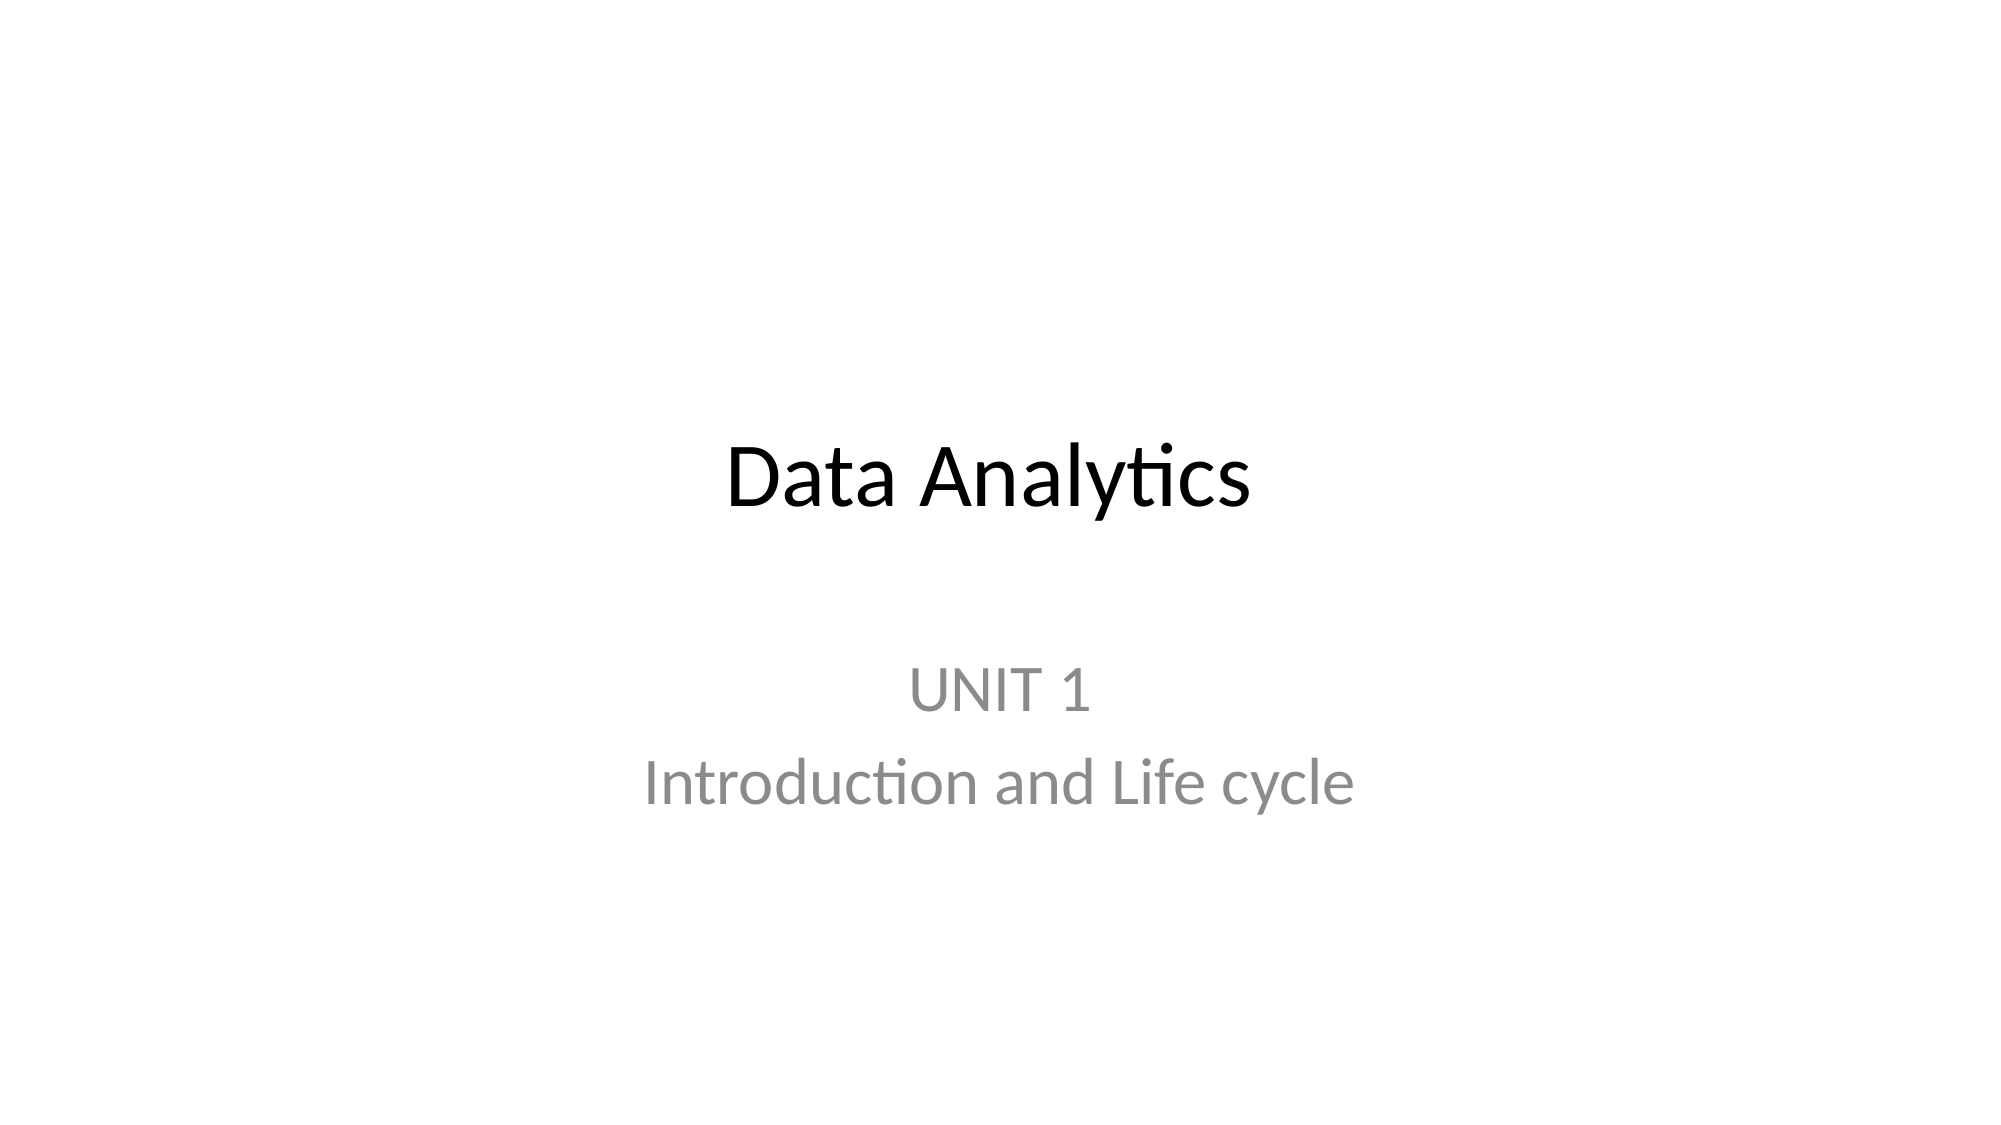

# Data Analytics
UNIT 1
Introduction and Life cycle